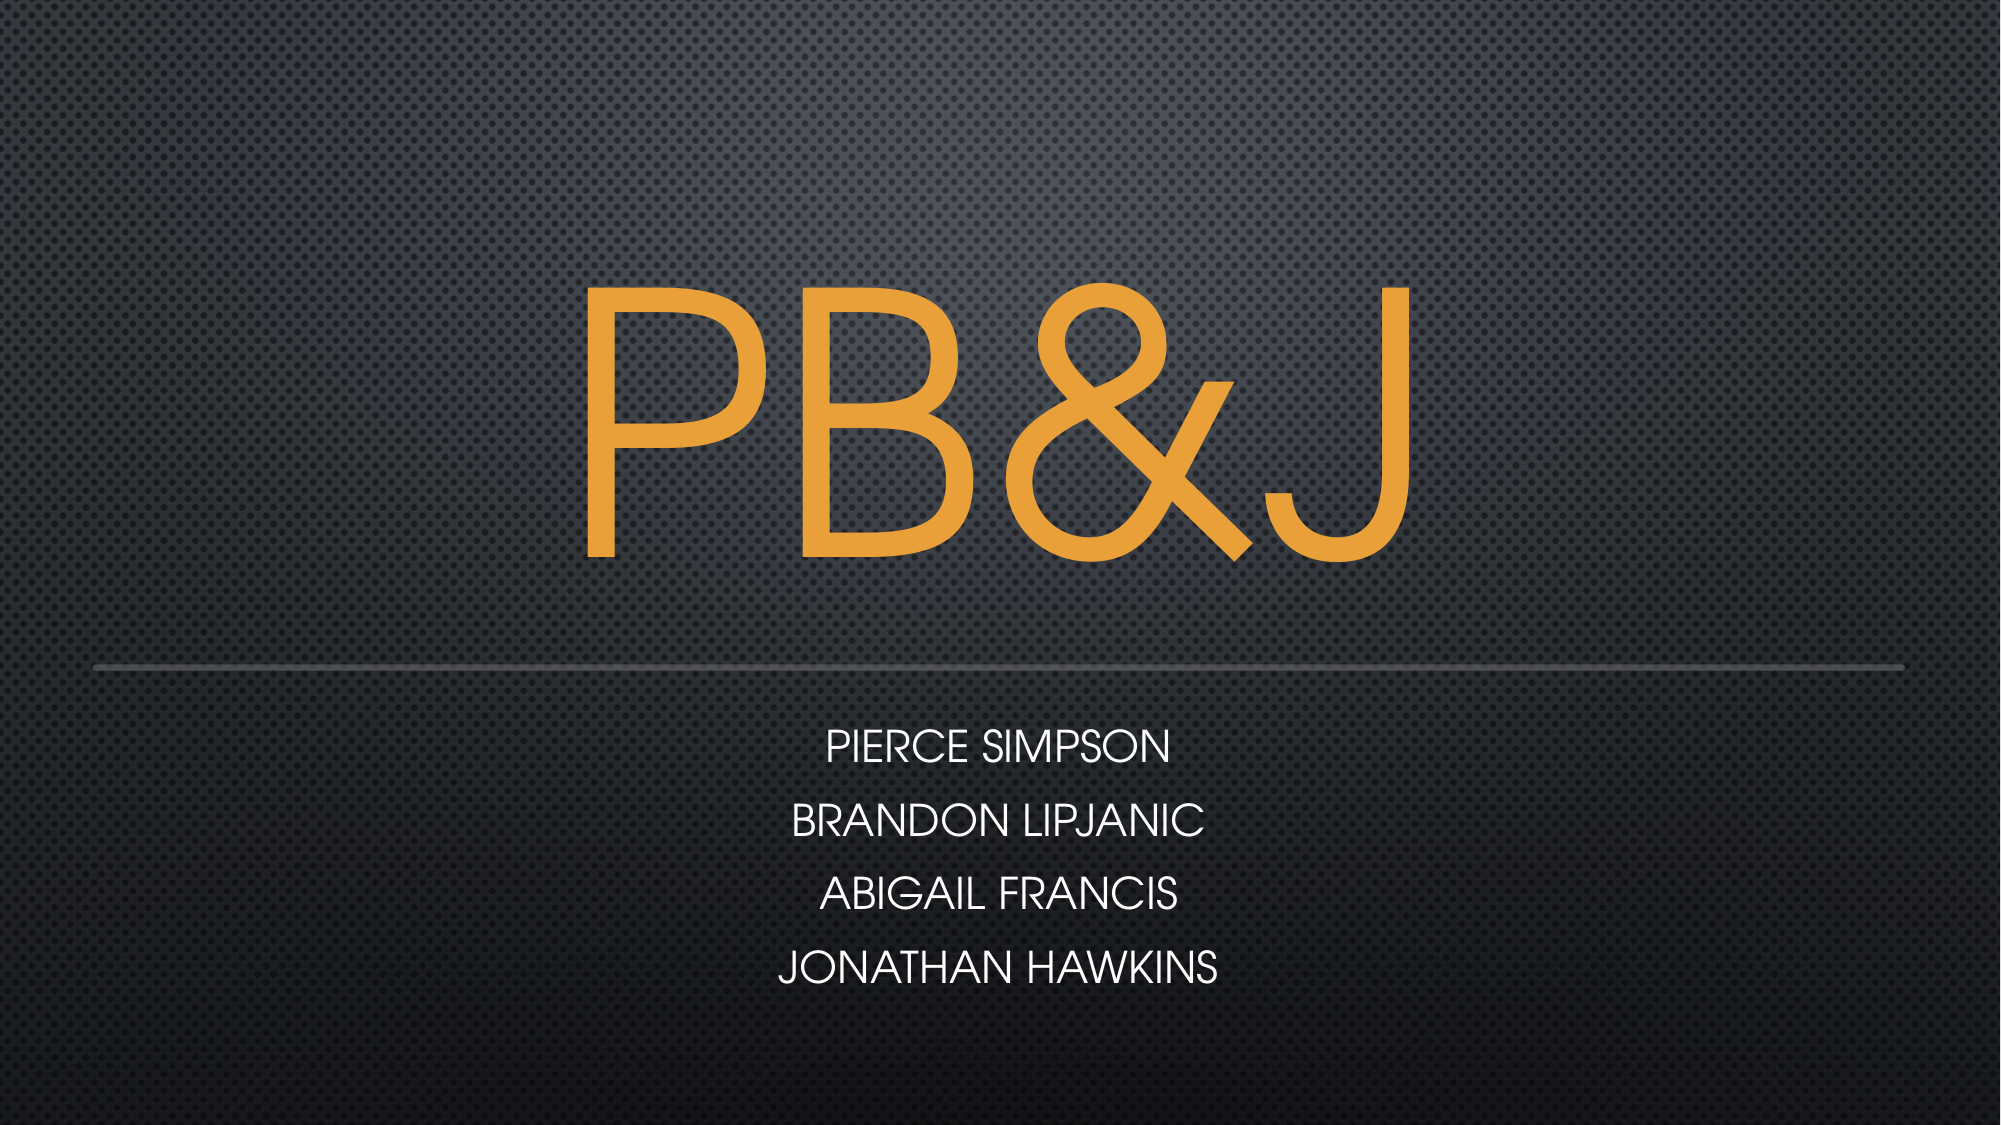

# PB&J

Pierce Simpson
Brandon Lipjanic
Abigail Francis
Jonathan Hawkins